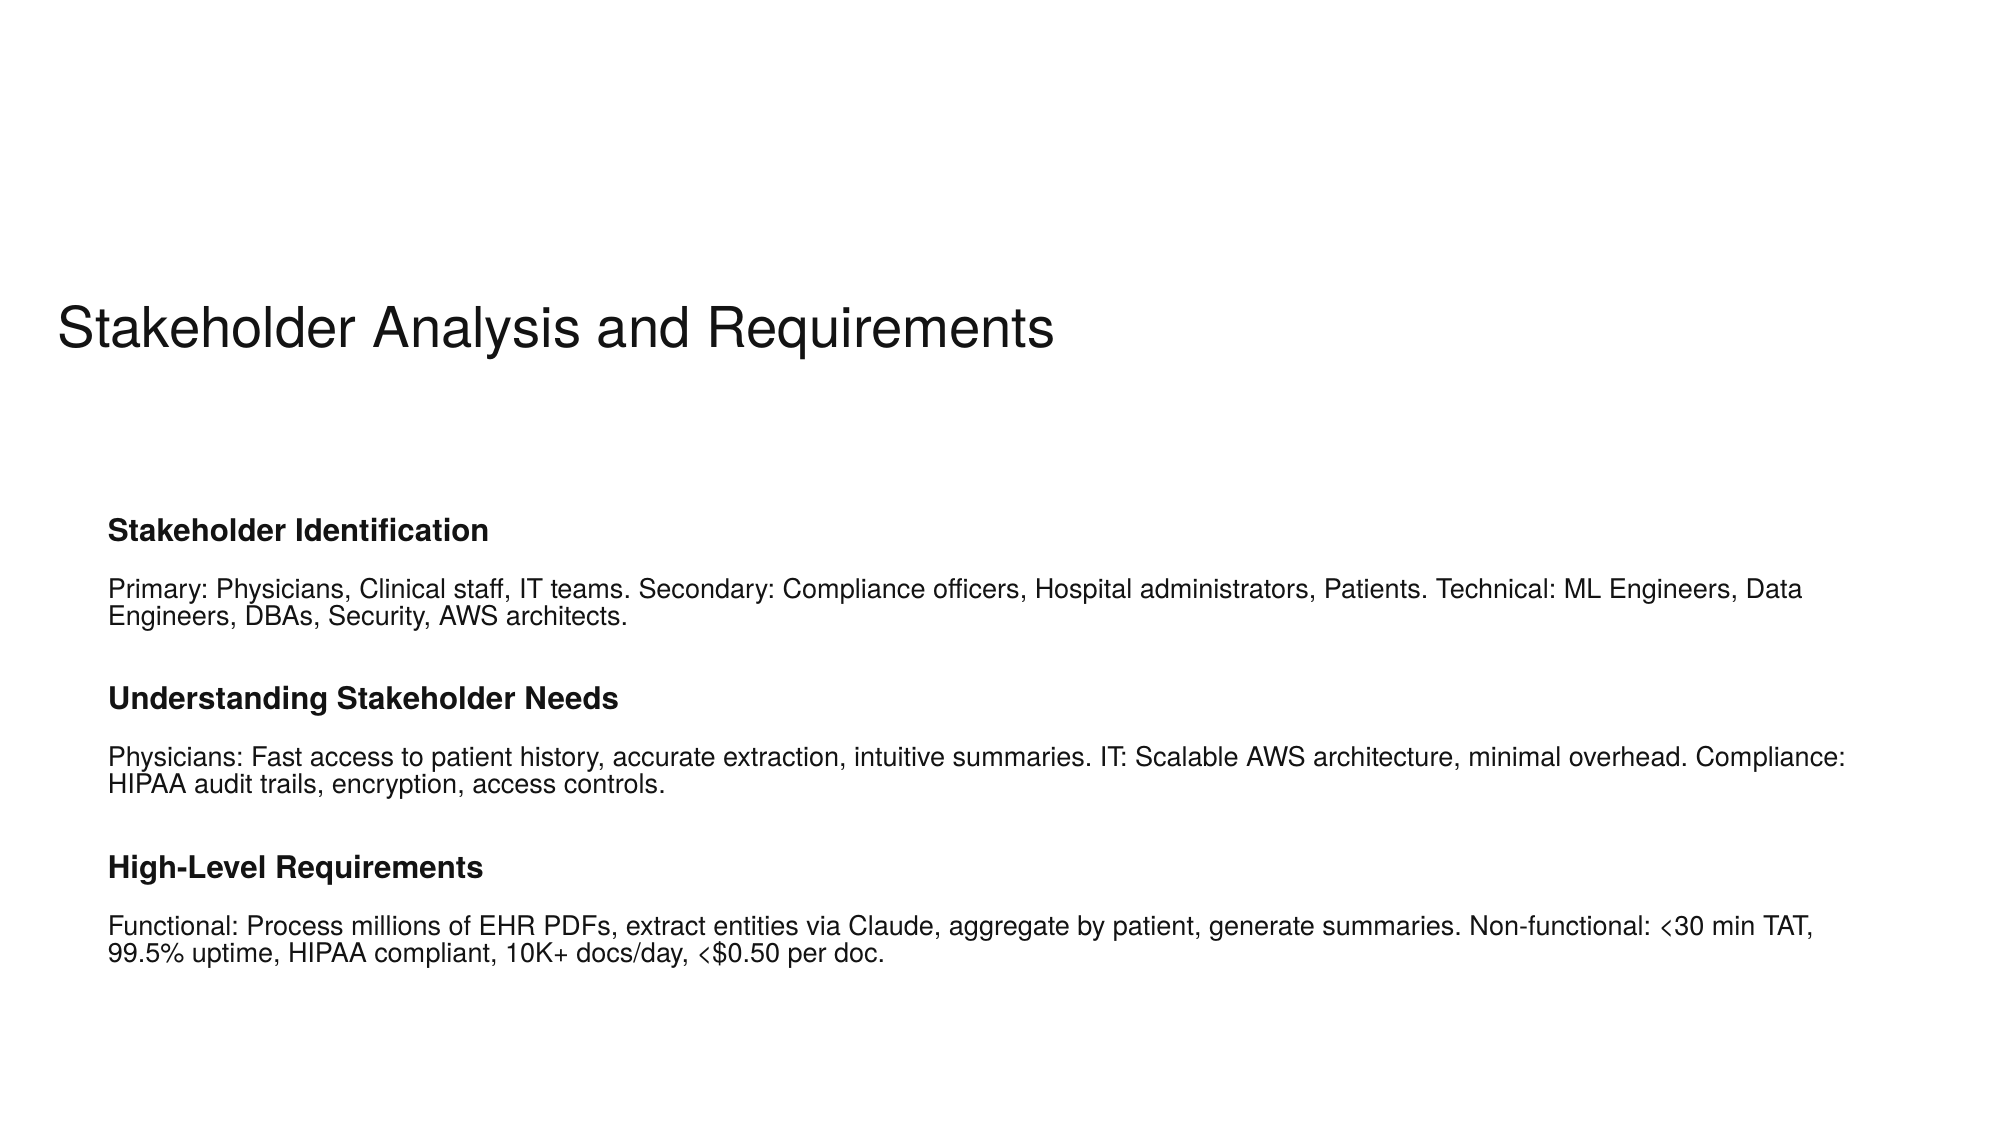

# Stakeholder Analysis and Requirements
Stakeholder Identification
Primary: Physicians, Clinical staff, IT teams. Secondary: Compliance officers, Hospital administrators, Patients. Technical: ML Engineers, Data Engineers, DBAs, Security, AWS architects.
Understanding Stakeholder Needs
Physicians: Fast access to patient history, accurate extraction, intuitive summaries. IT: Scalable AWS architecture, minimal overhead. Compliance: HIPAA audit trails, encryption, access controls.
High-Level Requirements
Functional: Process millions of EHR PDFs, extract entities via Claude, aggregate by patient, generate summaries. Non-functional: <30 min TAT, 99.5% uptime, HIPAA compliant, 10K+ docs/day, <$0.50 per doc.